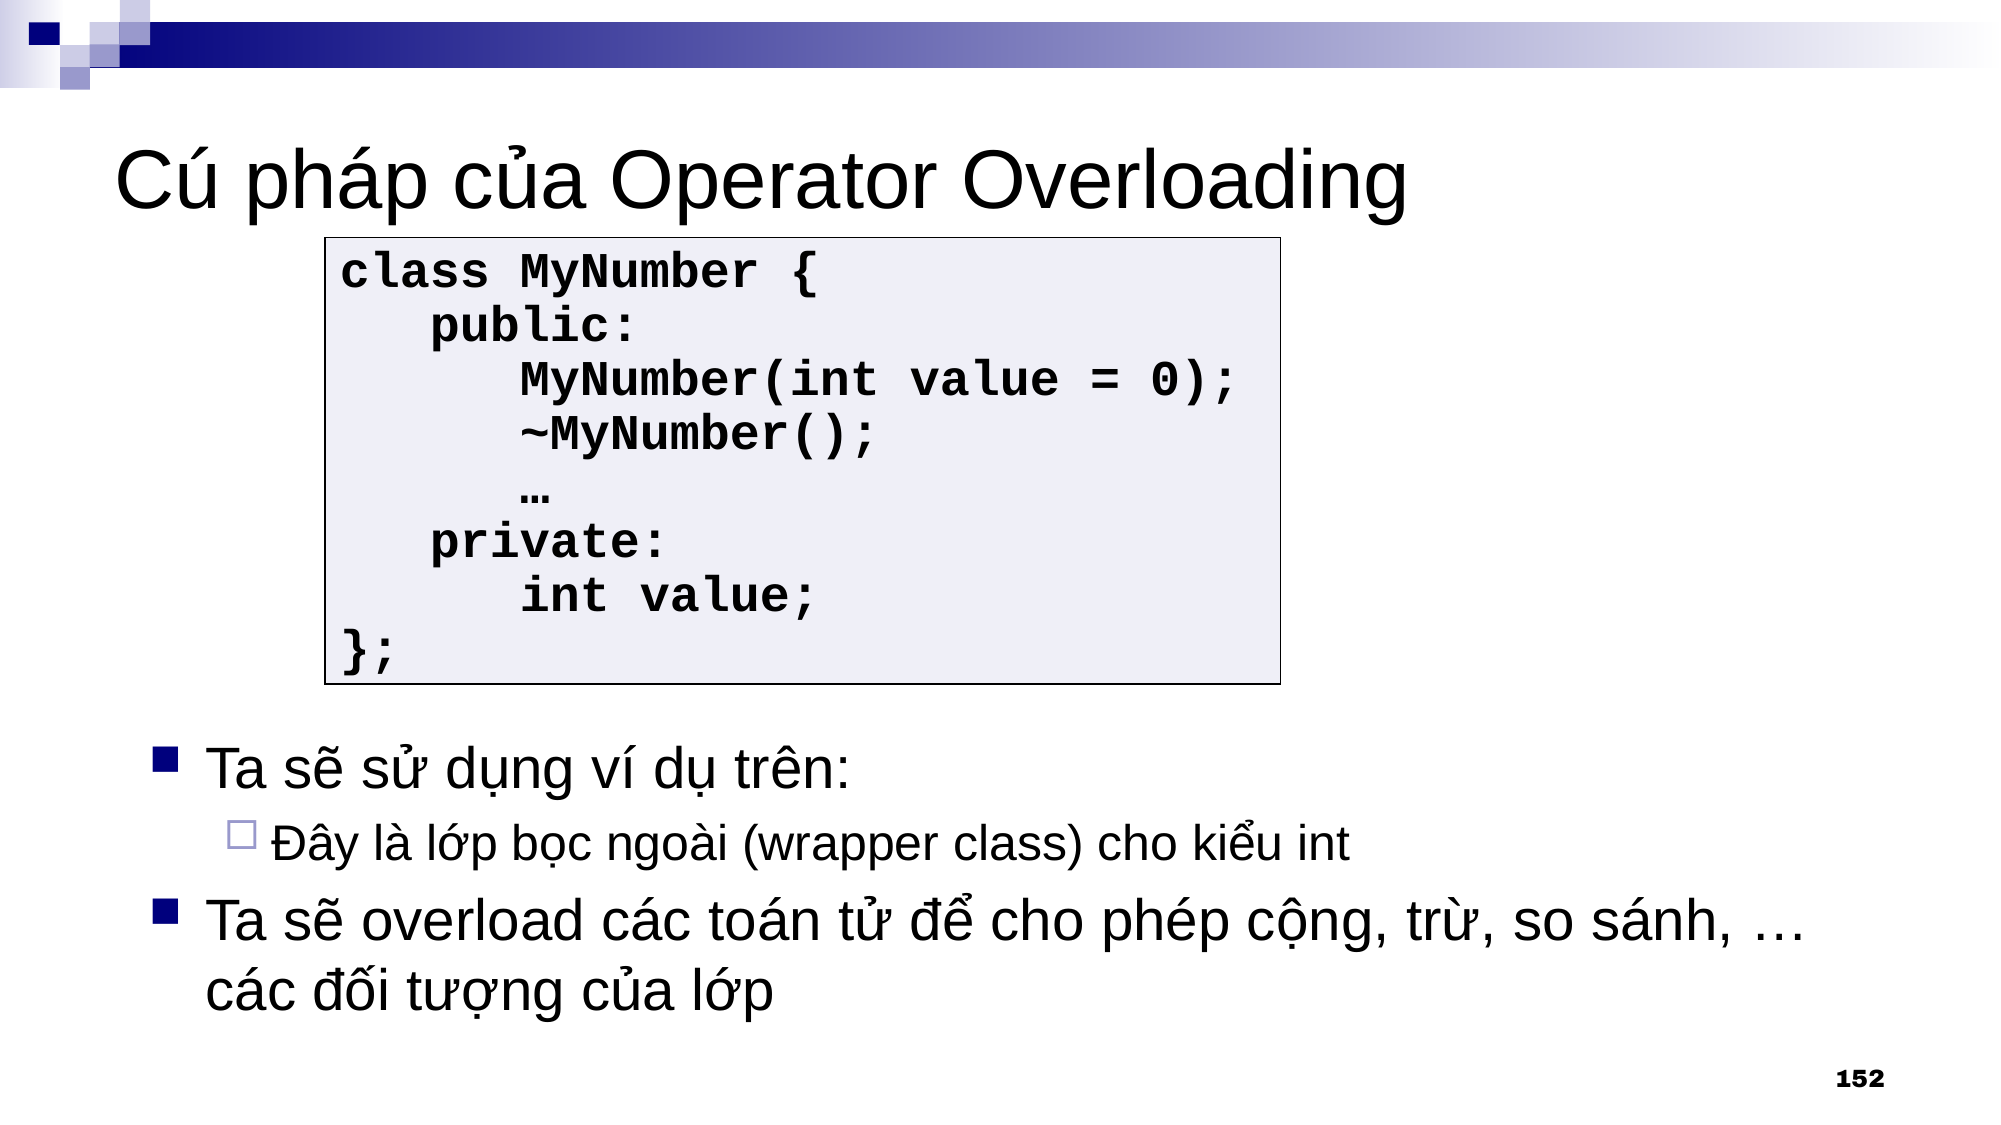

# Cú pháp của Operator Overloading
class MyNumber {
   public:
      MyNumber(int value = 0);
      ~MyNumber();
      …
   private:
      int value;
};
Ta sẽ sử dụng ví dụ trên:
Đây là lớp bọc ngoài (wrapper class) cho kiểu int
Ta sẽ overload các toán tử để cho phép cộng, trừ, so sánh, … các đối tượng của lớp
152